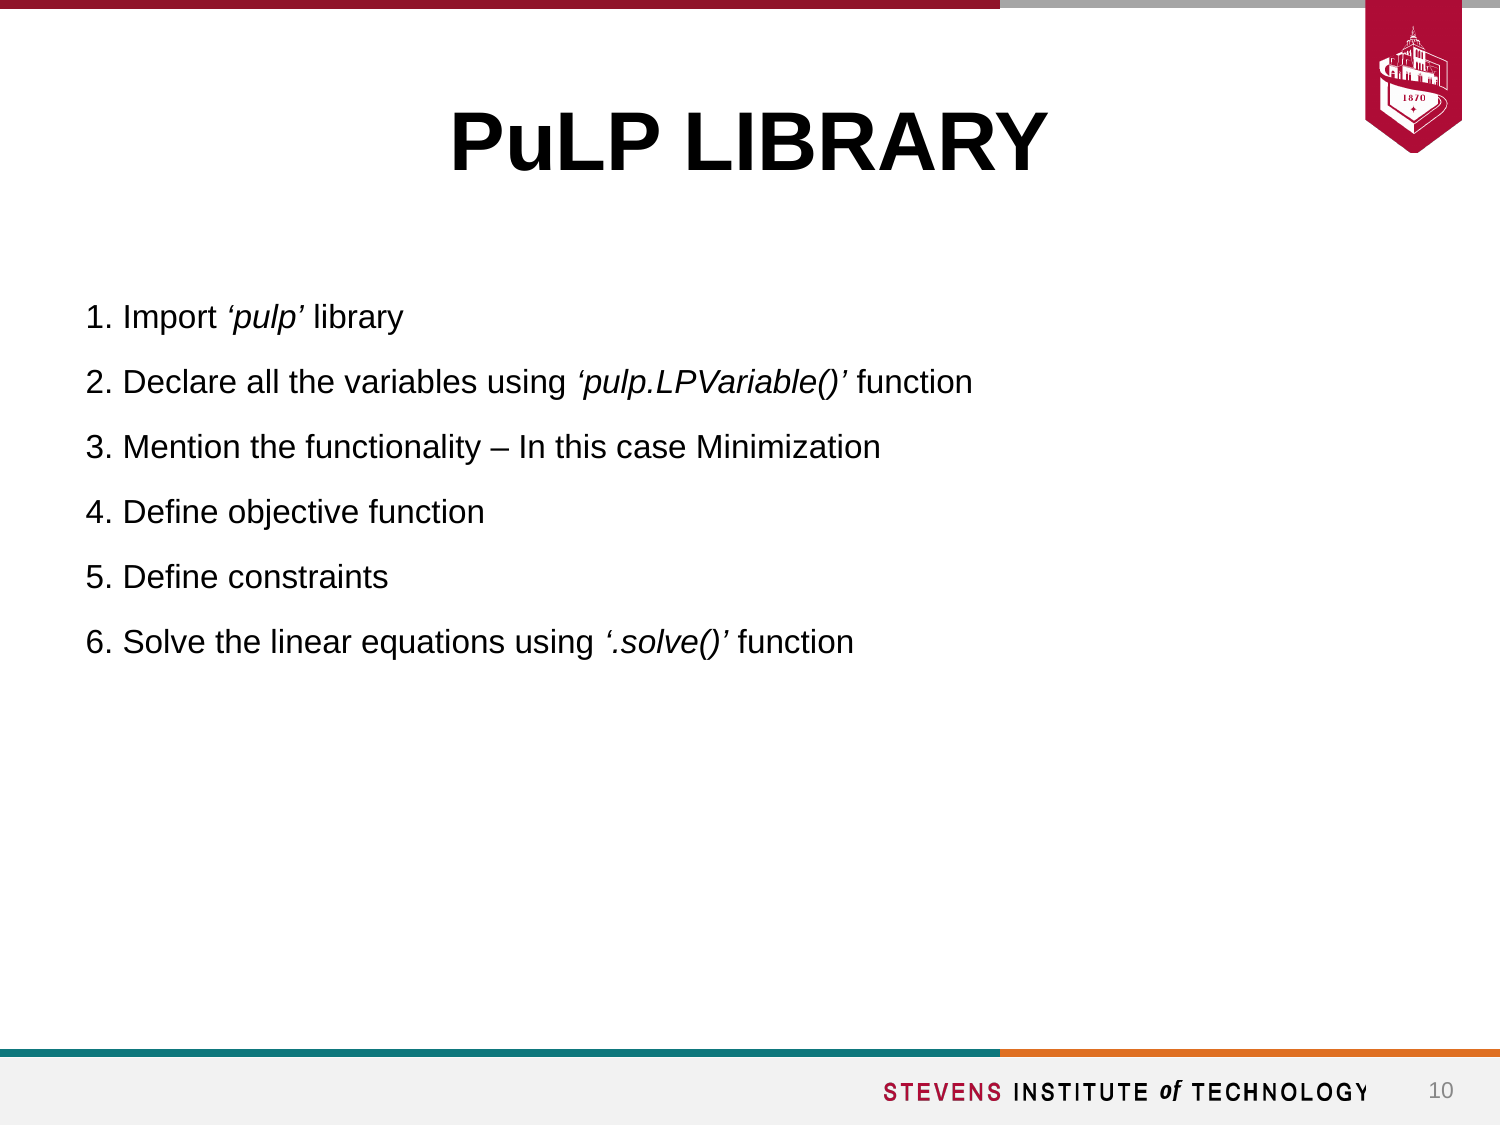

# PuLP LIBRARY
1. Import ‘pulp’ library
2. Declare all the variables using ‘pulp.LPVariable()’ function
3. Mention the functionality – In this case Minimization
4. Define objective function
5. Define constraints
6. Solve the linear equations using ‘.solve()’ function

10